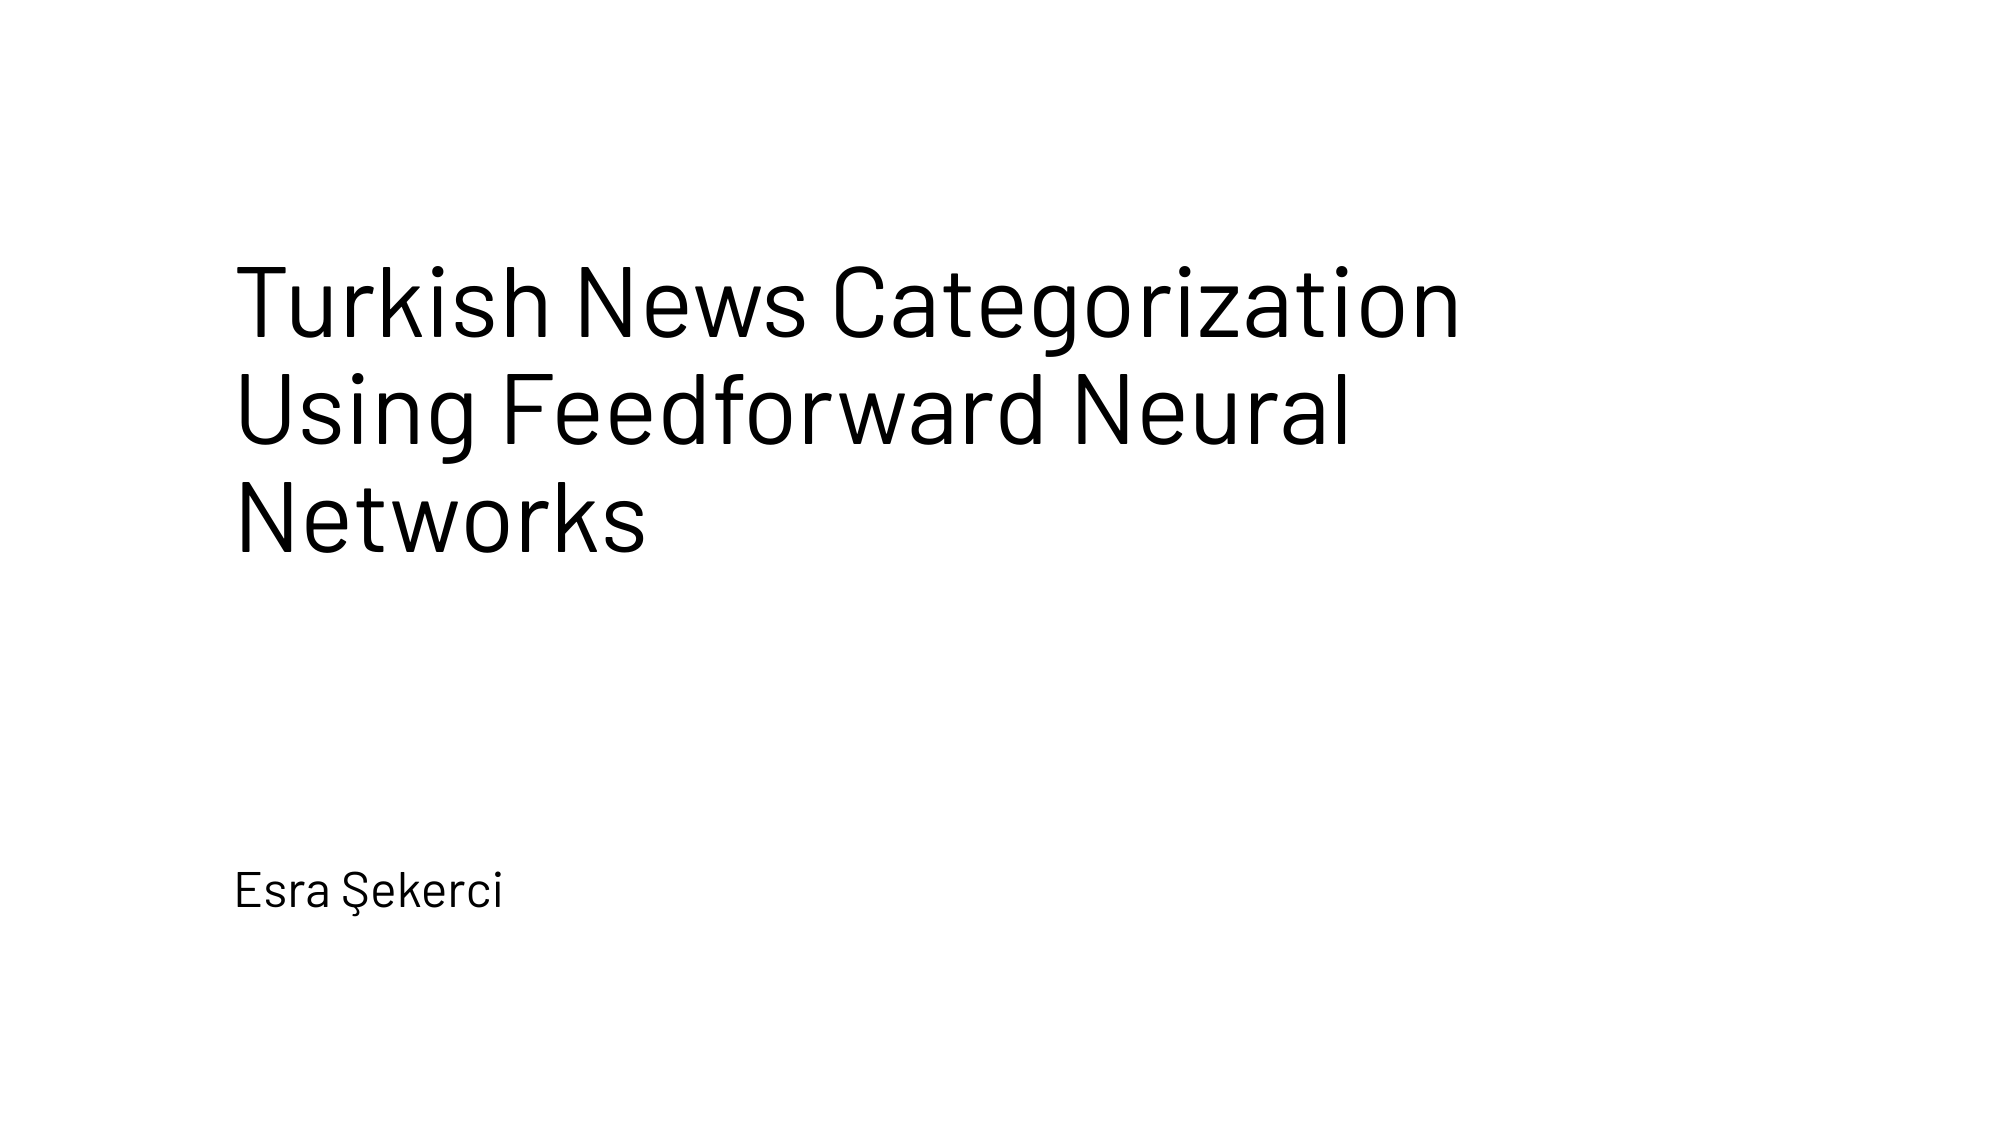

# Turkish News Categorization Using Feedforward Neural Networks
Esra Şekerci